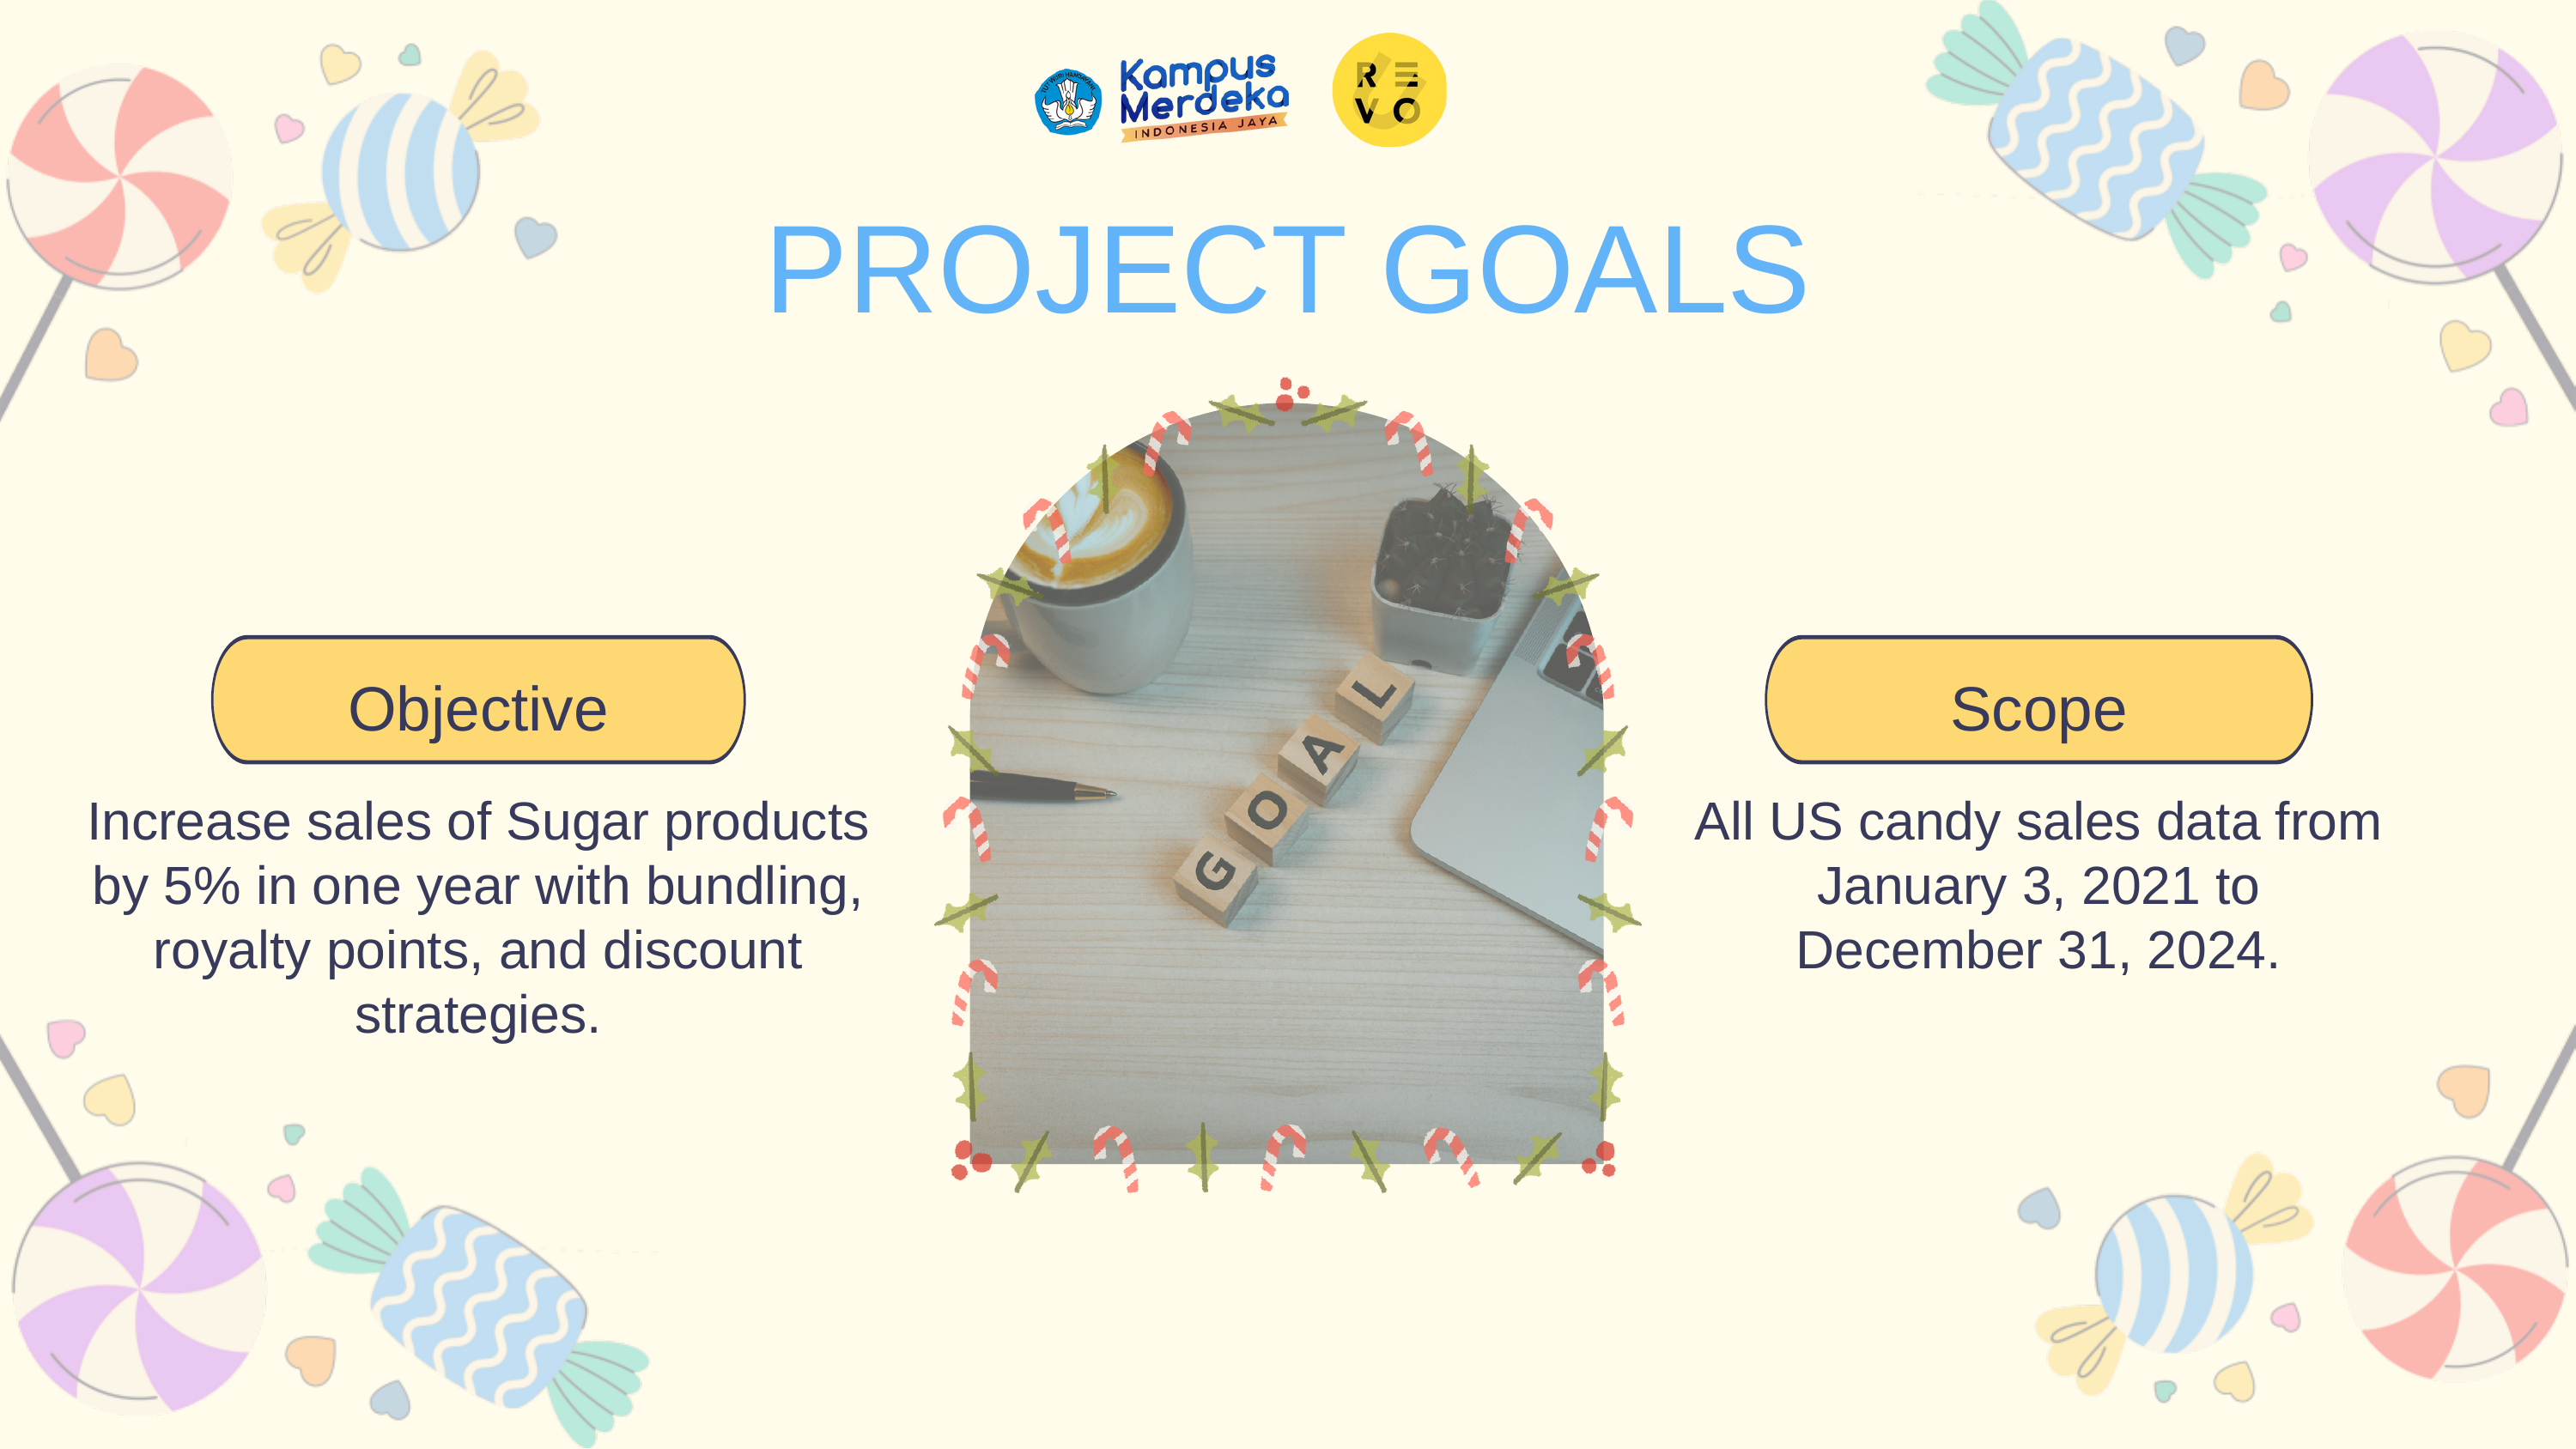

PROJECT GOALS

Objective

Scope

Increase sales of Sugar products by 5% in one year with bundling, royalty points, and discount strategies.
All US candy sales data from January 3, 2021 to December 31, 2024.